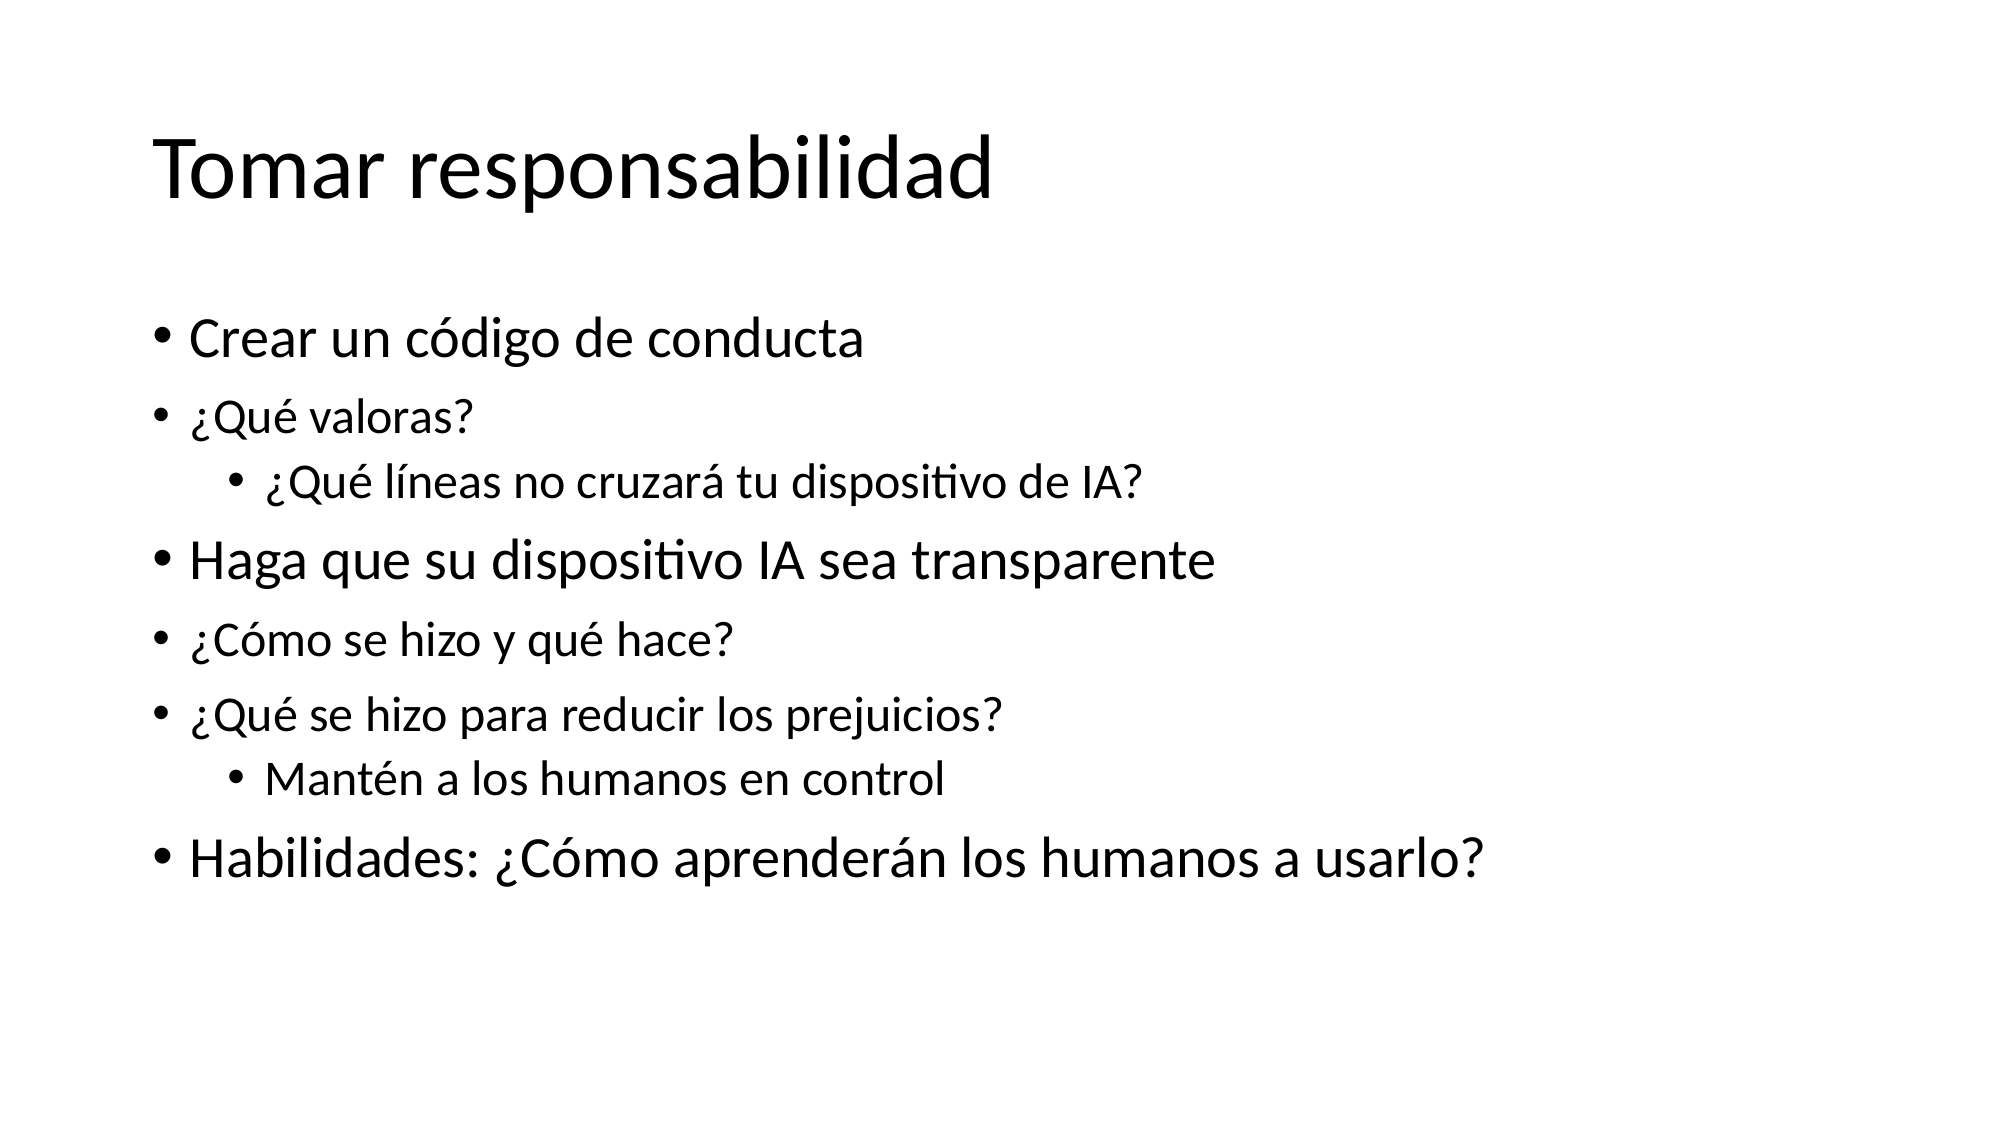

# Tomar responsabilidad
Crear un código de conducta
¿Qué valoras?
¿Qué líneas no cruzará tu dispositivo de IA?
Haga que su dispositivo IA sea transparente
¿Cómo se hizo y qué hace?
¿Qué se hizo para reducir los prejuicios?
Mantén a los humanos en control
Habilidades: ¿Cómo aprenderán los humanos a usarlo?